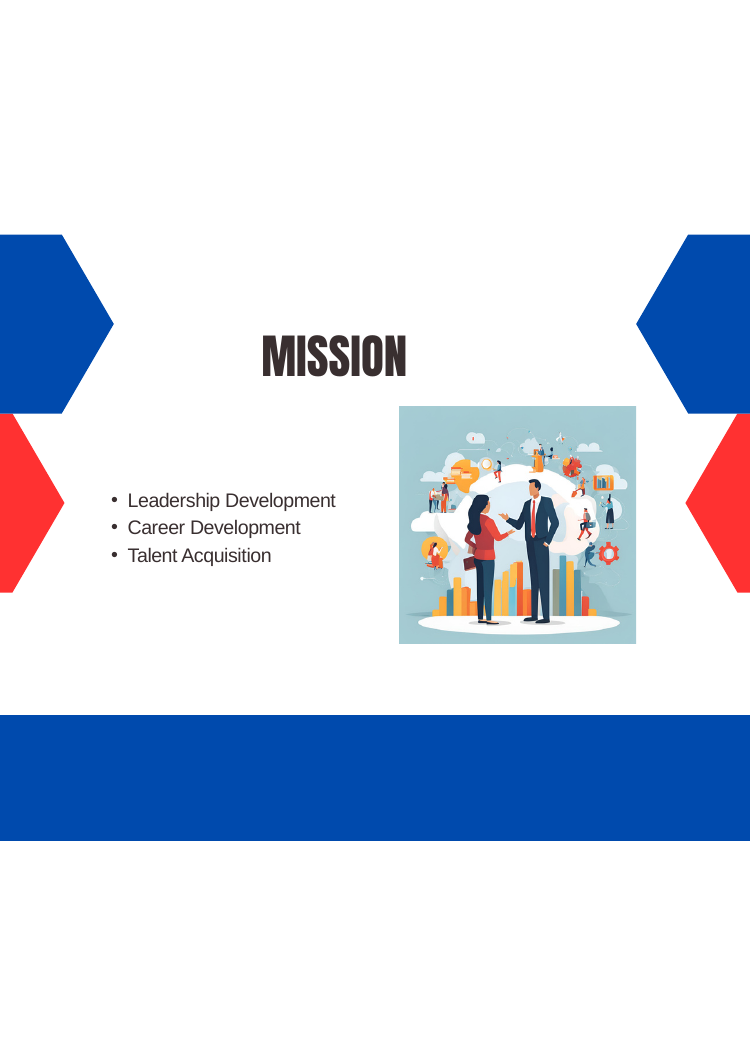

MISSION

Leadership Development
Career Development
Talent Acquisition